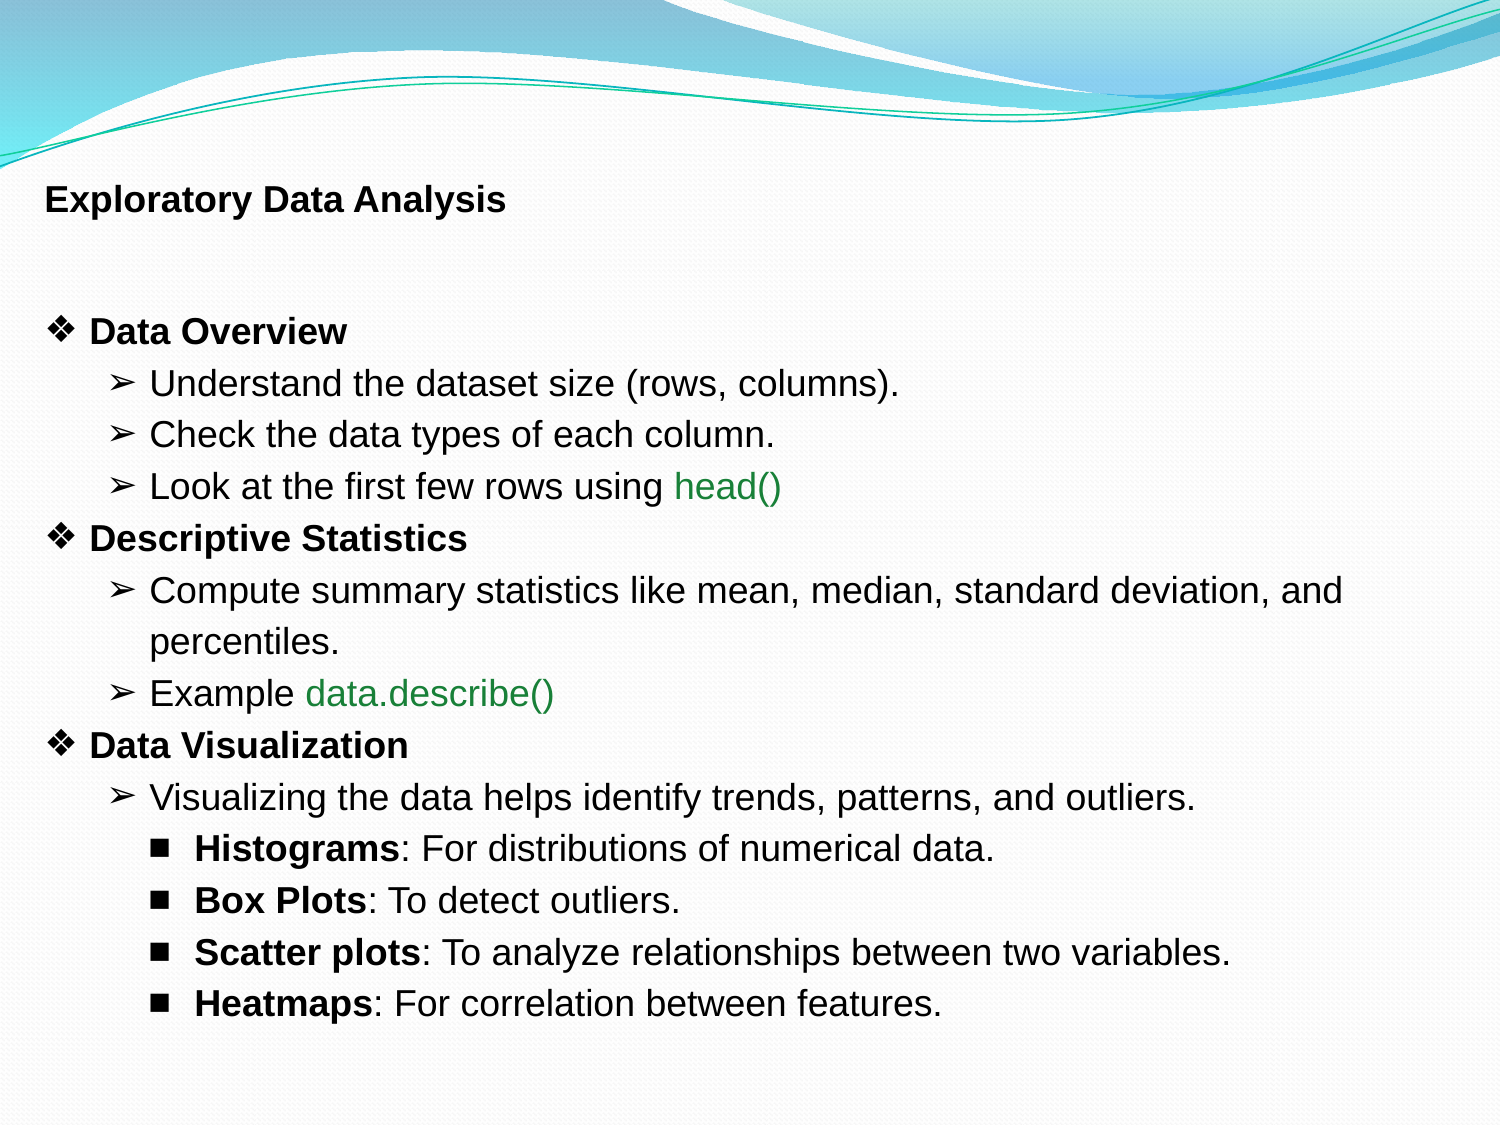

Exploratory Data Analysis

Data Overview
Understand the dataset size (rows, columns).
Check the data types of each column.
Look at the first few rows using head()
Descriptive Statistics
Compute summary statistics like mean, median, standard deviation, and percentiles.
Example data.describe()
Data Visualization
Visualizing the data helps identify trends, patterns, and outliers.
Histograms: For distributions of numerical data.
Box Plots: To detect outliers.
Scatter plots: To analyze relationships between two variables.
Heatmaps: For correlation between features.